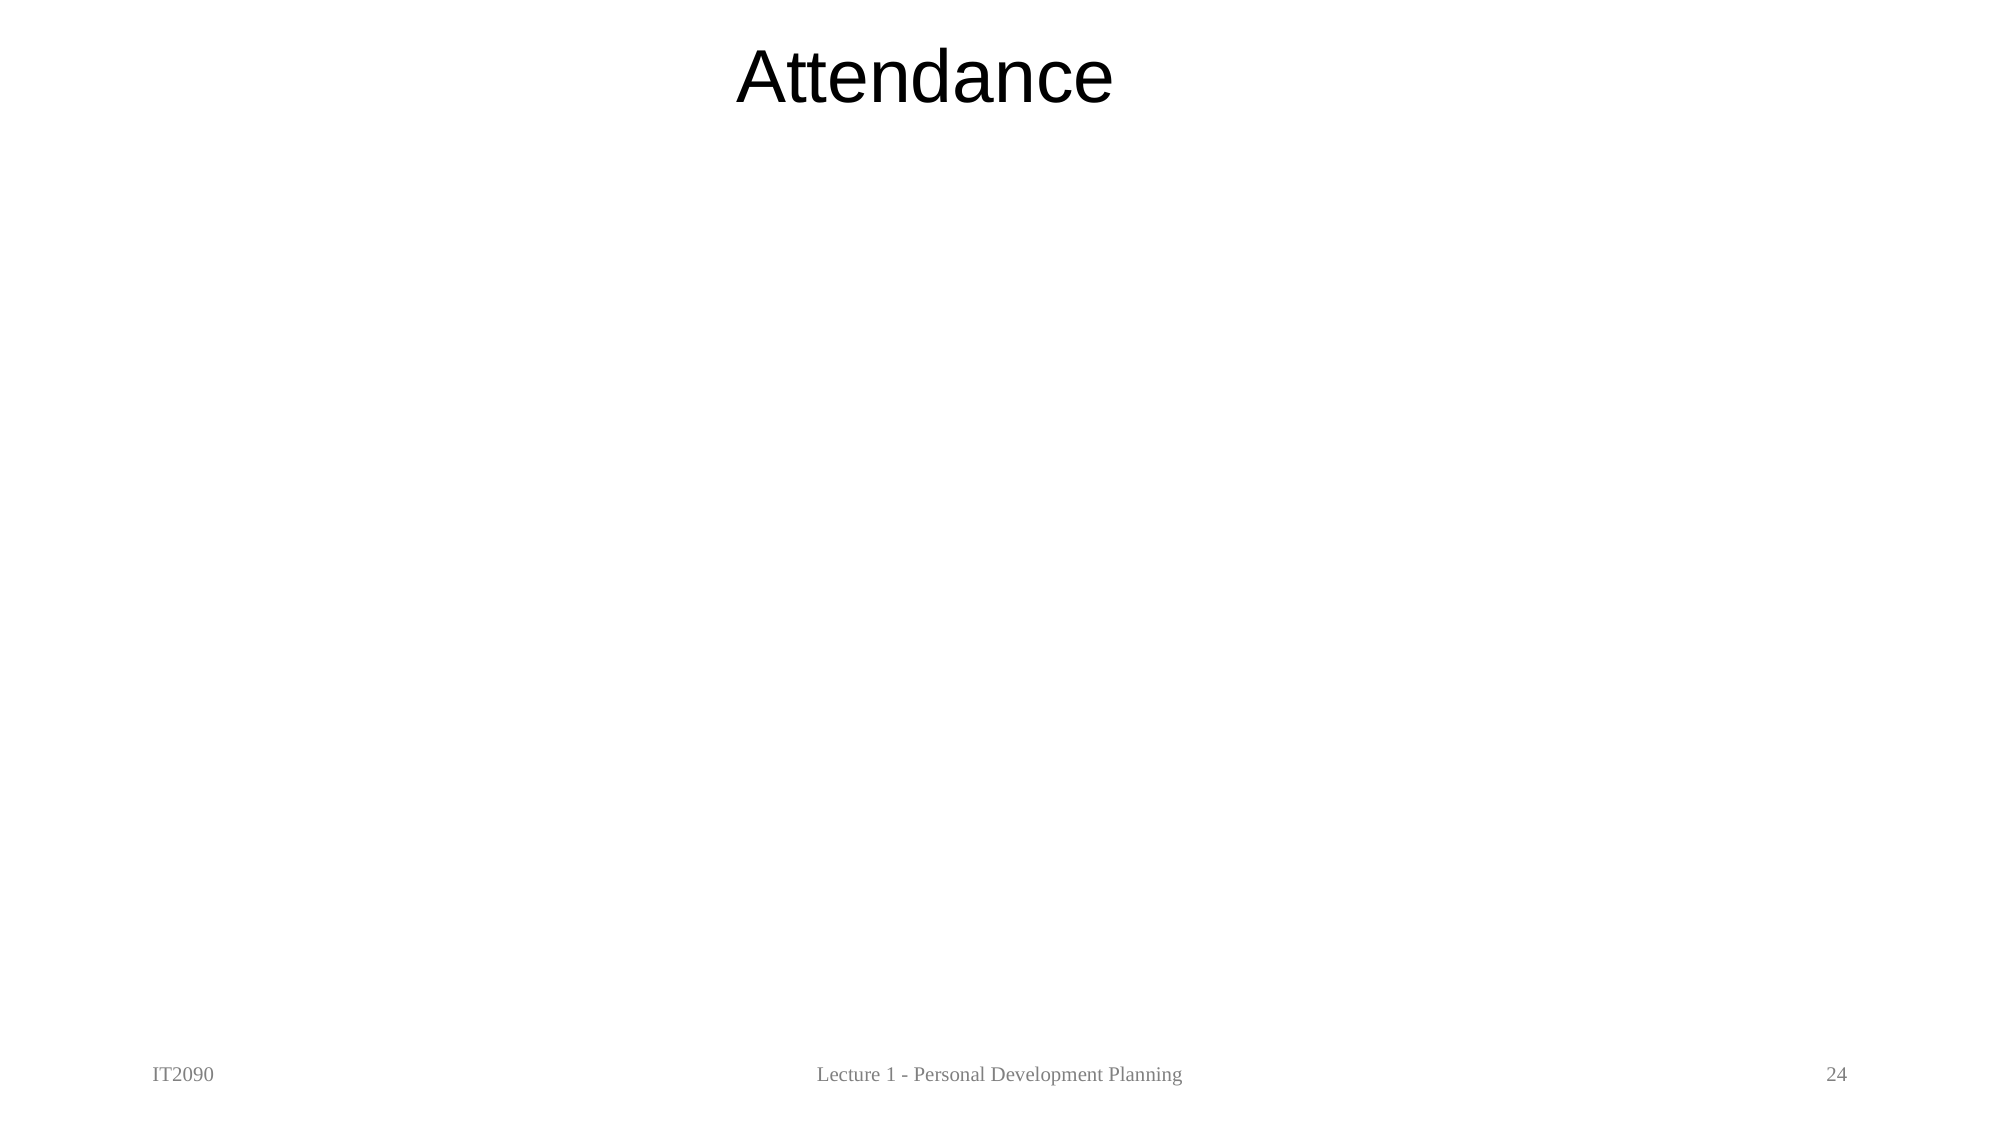

Attendance
IT2090
Lecture 1 - Personal Development Planning
24